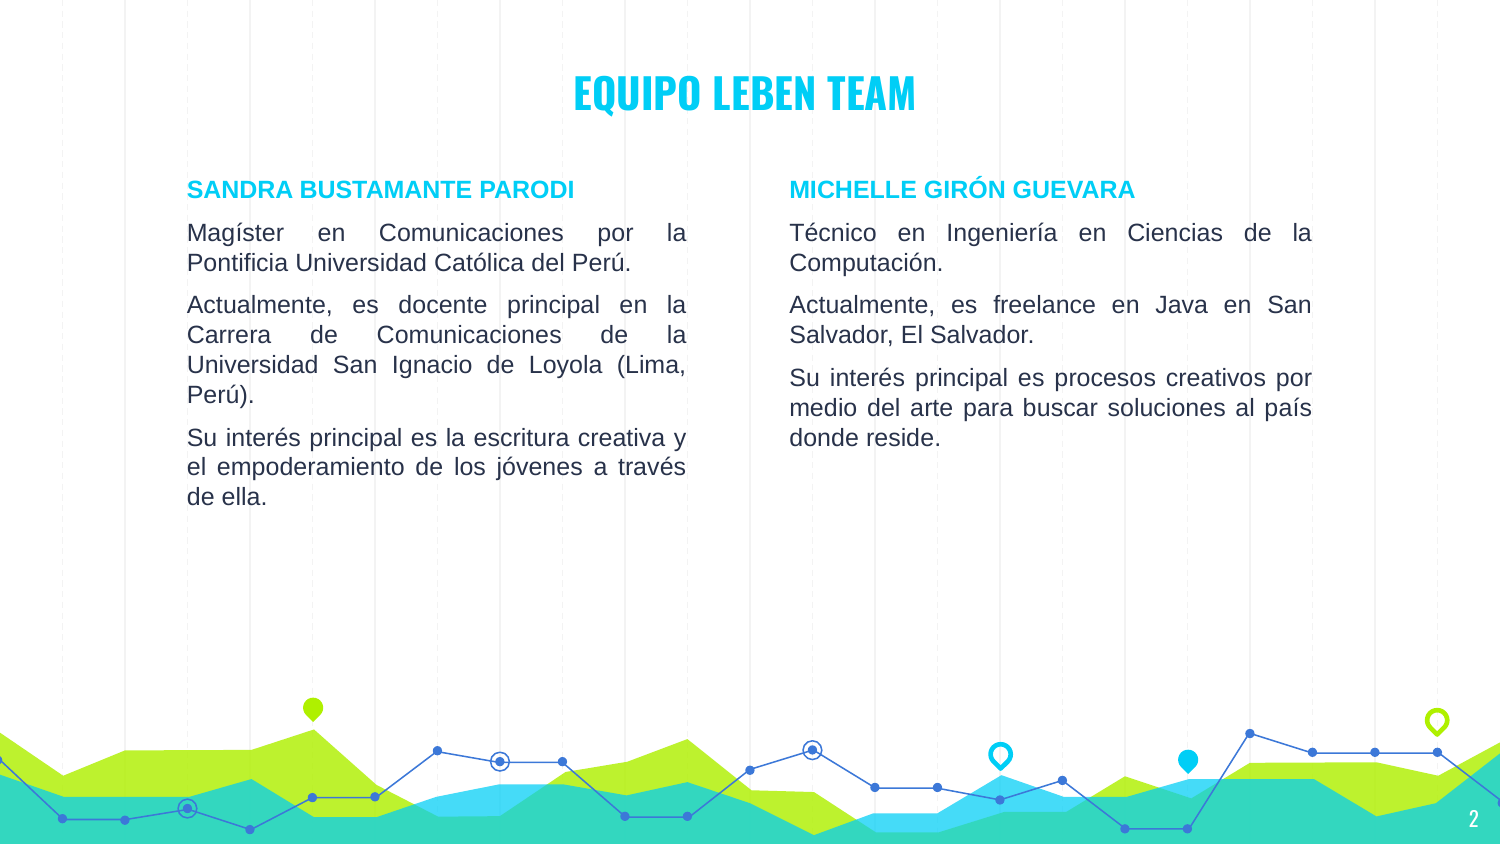

# EQUIPO LEBEN TEAM
SANDRA BUSTAMANTE PARODI
Magíster en Comunicaciones por la Pontificia Universidad Católica del Perú.
Actualmente, es docente principal en la Carrera de Comunicaciones de la Universidad San Ignacio de Loyola (Lima, Perú).
Su interés principal es la escritura creativa y el empoderamiento de los jóvenes a través de ella.
MICHELLE GIRÓN GUEVARA
Técnico en Ingeniería en Ciencias de la Computación.
Actualmente, es freelance en Java en San Salvador, El Salvador.
Su interés principal es procesos creativos por medio del arte para buscar soluciones al país donde reside.
2